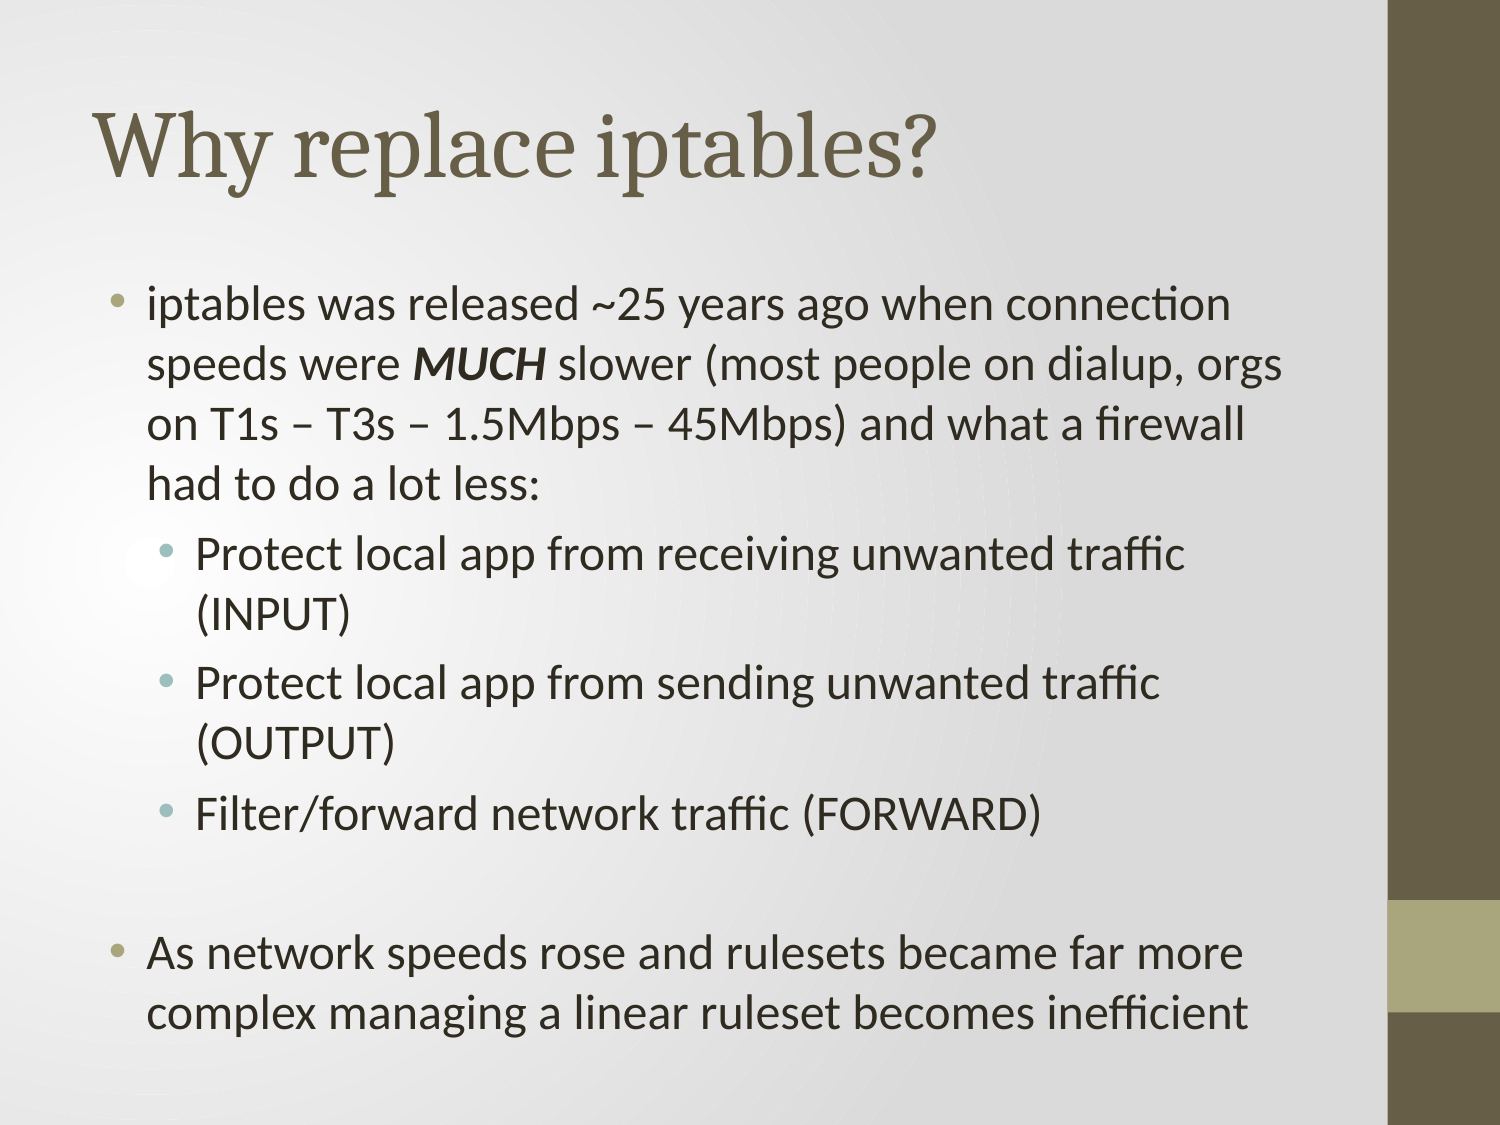

# Why replace iptables?
iptables was released ~25 years ago when connection speeds were MUCH slower (most people on dialup, orgs on T1s – T3s – 1.5Mbps – 45Mbps) and what a firewall had to do a lot less:
Protect local app from receiving unwanted traffic (INPUT)
Protect local app from sending unwanted traffic (OUTPUT)
Filter/forward network traffic (FORWARD)

As network speeds rose and rulesets became far more complex managing a linear ruleset becomes inefficient